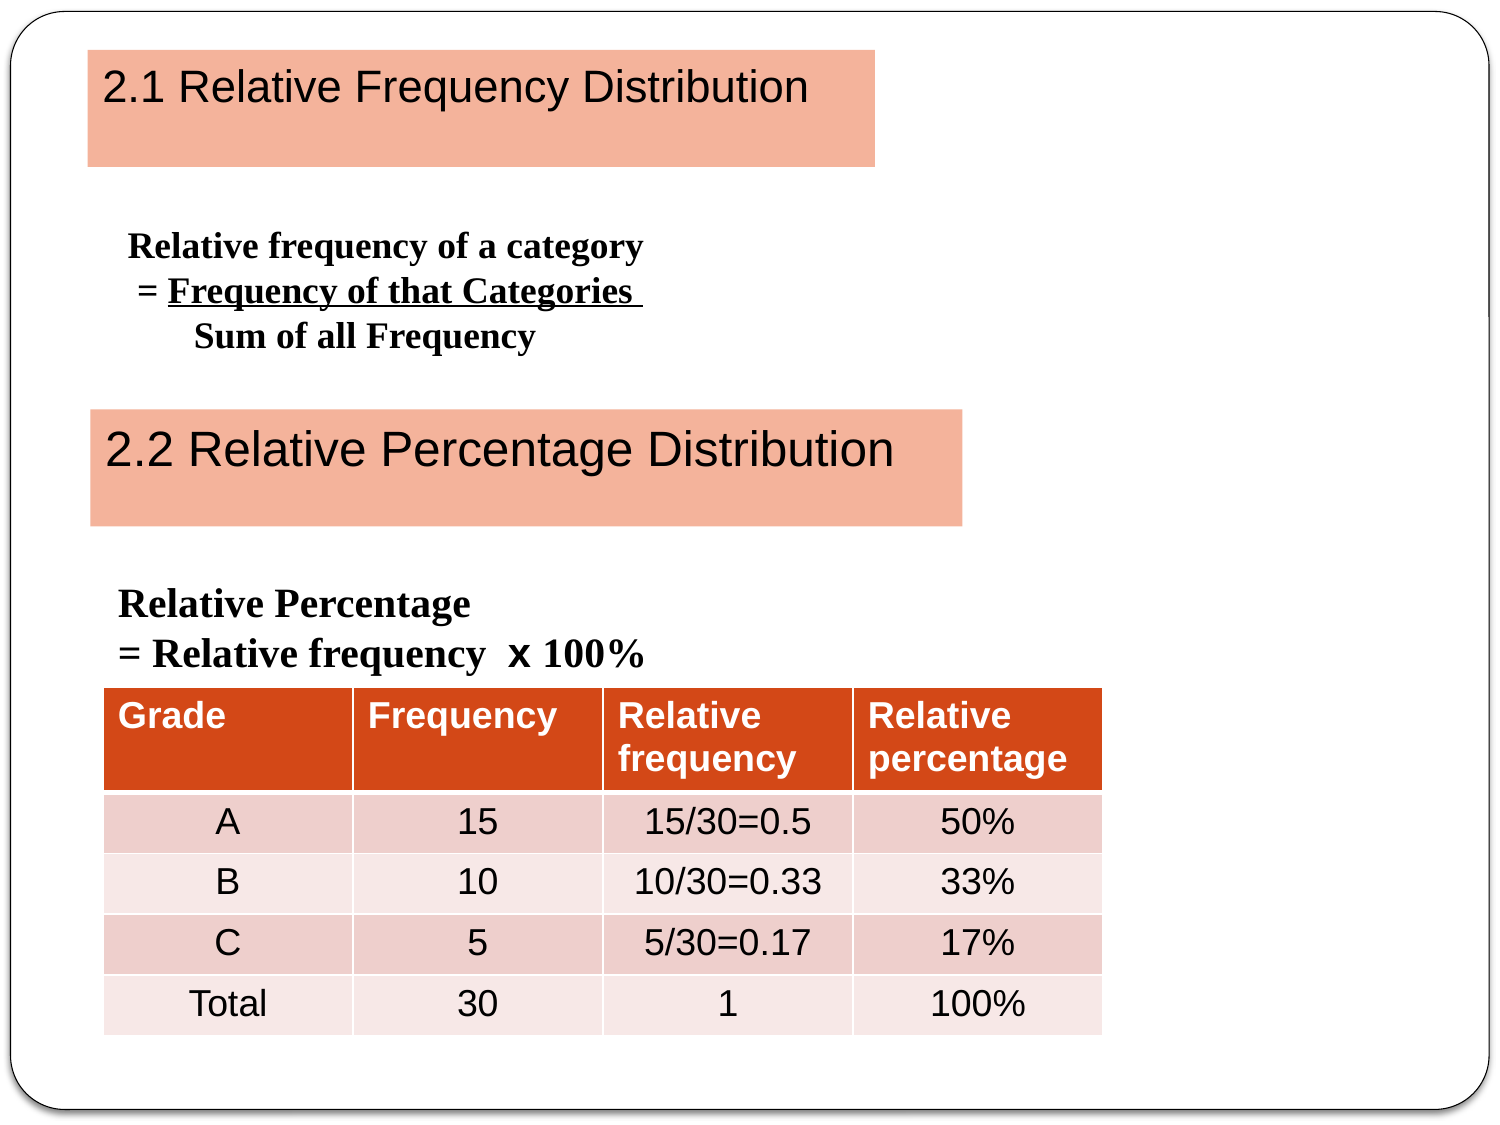

2.1 Relative Frequency Distribution
Relative frequency of a category
 = Frequency of that Categories
       Sum of all Frequency
2.2 Relative Percentage Distribution
Relative Percentage
= Relative frequency  x 100%

| Grade | Frequency | Relative frequency | Relative percentage |
| --- | --- | --- | --- |
| A | 15 | 15/30=0.5 | 50% |
| B | 10 | 10/30=0.33 | 33% |
| C | 5 | 5/30=0.17 | 17% |
| Total | 30 | 1 | 100% |